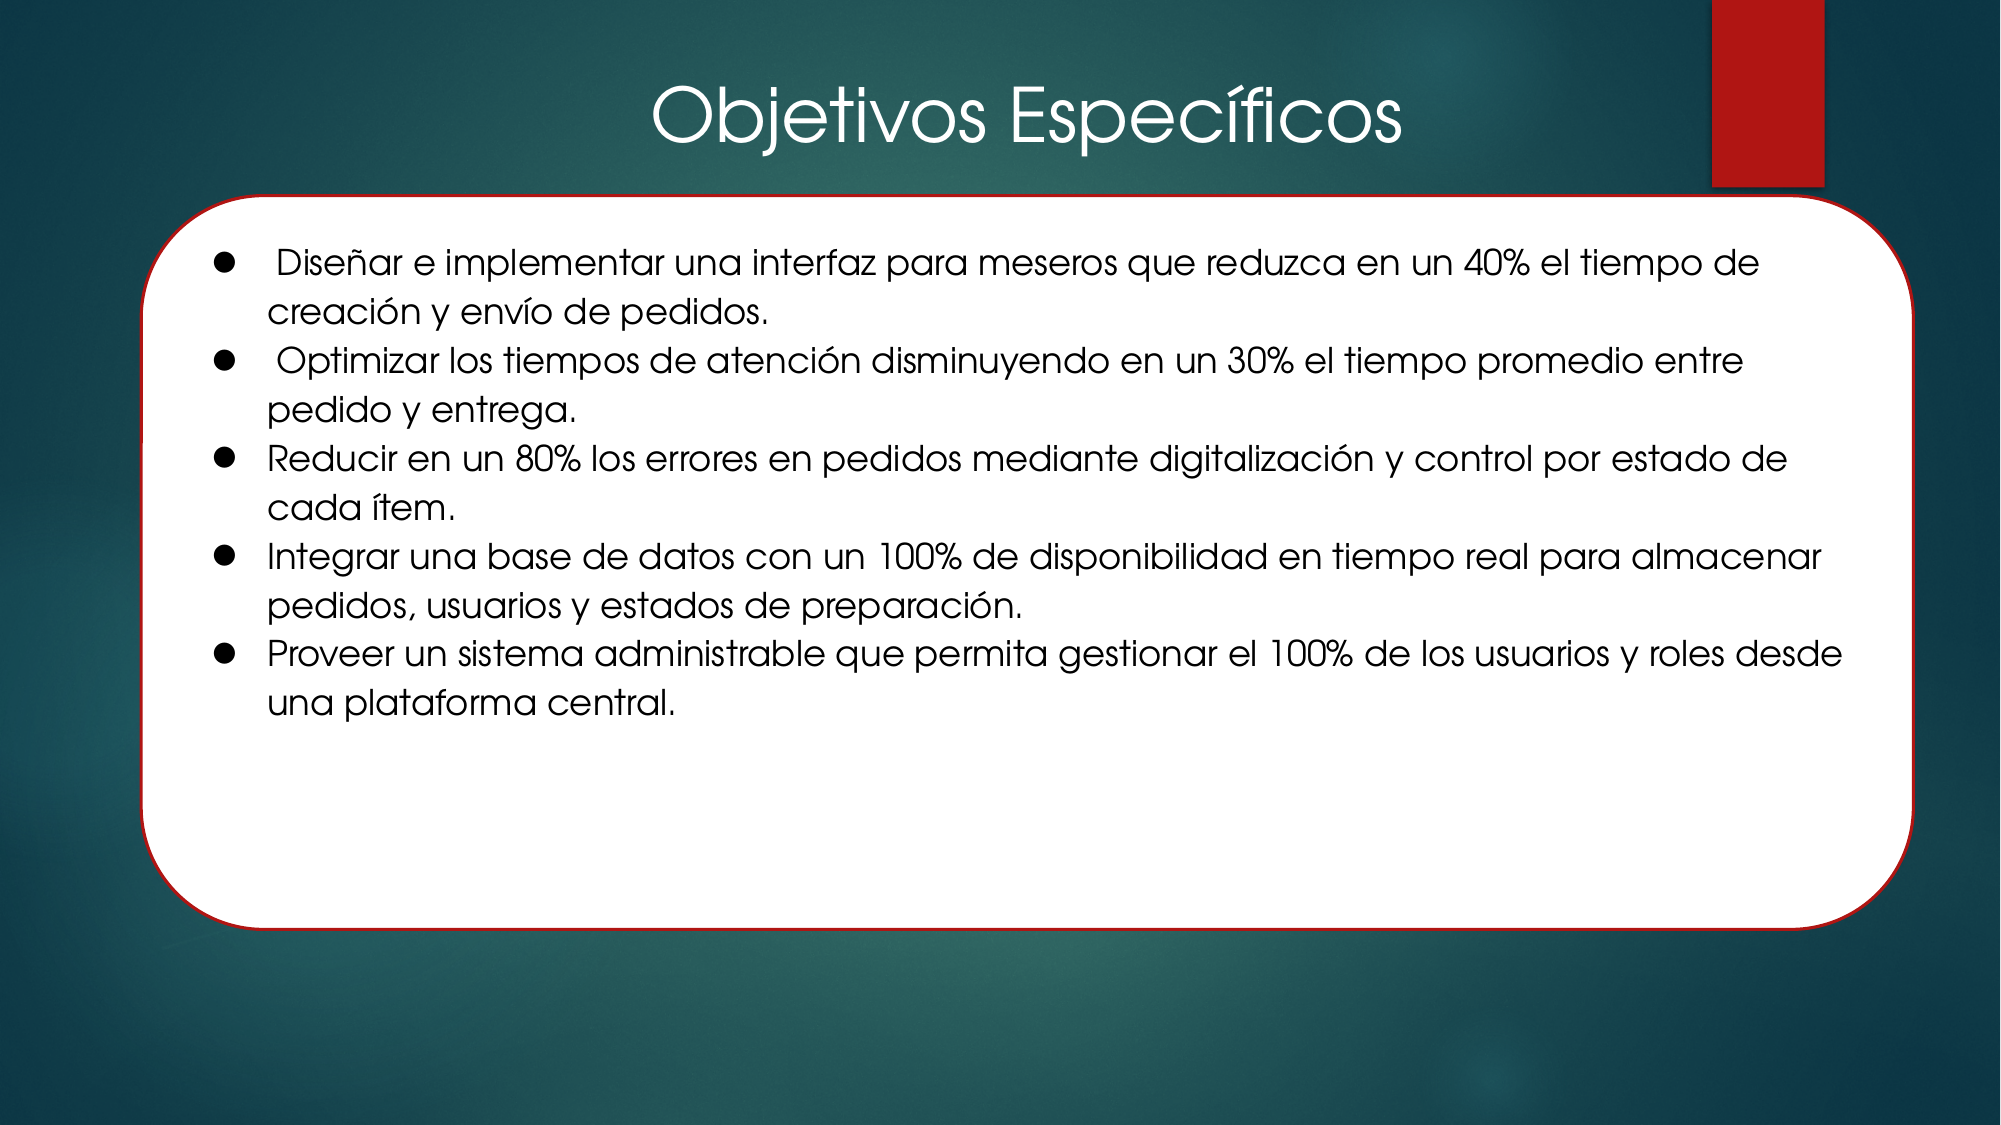

Objetivos Específicos
 Diseñar e implementar una interfaz para meseros que reduzca en un 40% el tiempo de creación y envío de pedidos.
 Optimizar los tiempos de atención disminuyendo en un 30% el tiempo promedio entre pedido y entrega.
Reducir en un 80% los errores en pedidos mediante digitalización y control por estado de cada ítem.
Integrar una base de datos con un 100% de disponibilidad en tiempo real para almacenar pedidos, usuarios y estados de preparación.
Proveer un sistema administrable que permita gestionar el 100% de los usuarios y roles desde una plataforma central.